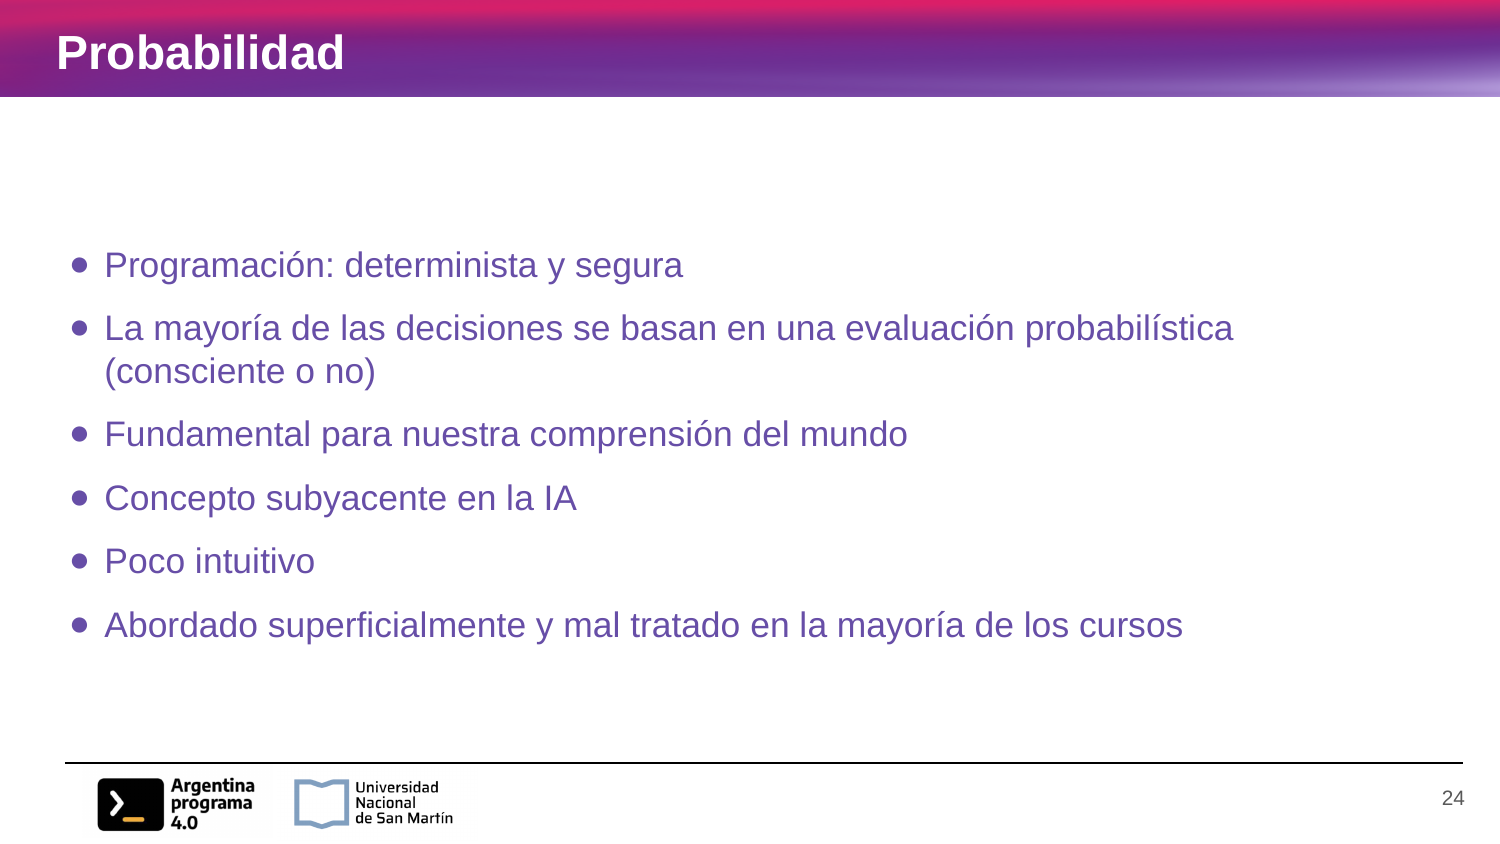

# Probabilidad
Programación: determinista y segura
La mayoría de las decisiones se basan en una evaluación probabilística (consciente o no)
Fundamental para nuestra comprensión del mundo
Concepto subyacente en la IA
Poco intuitivo
Abordado superficialmente y mal tratado en la mayoría de los cursos
24